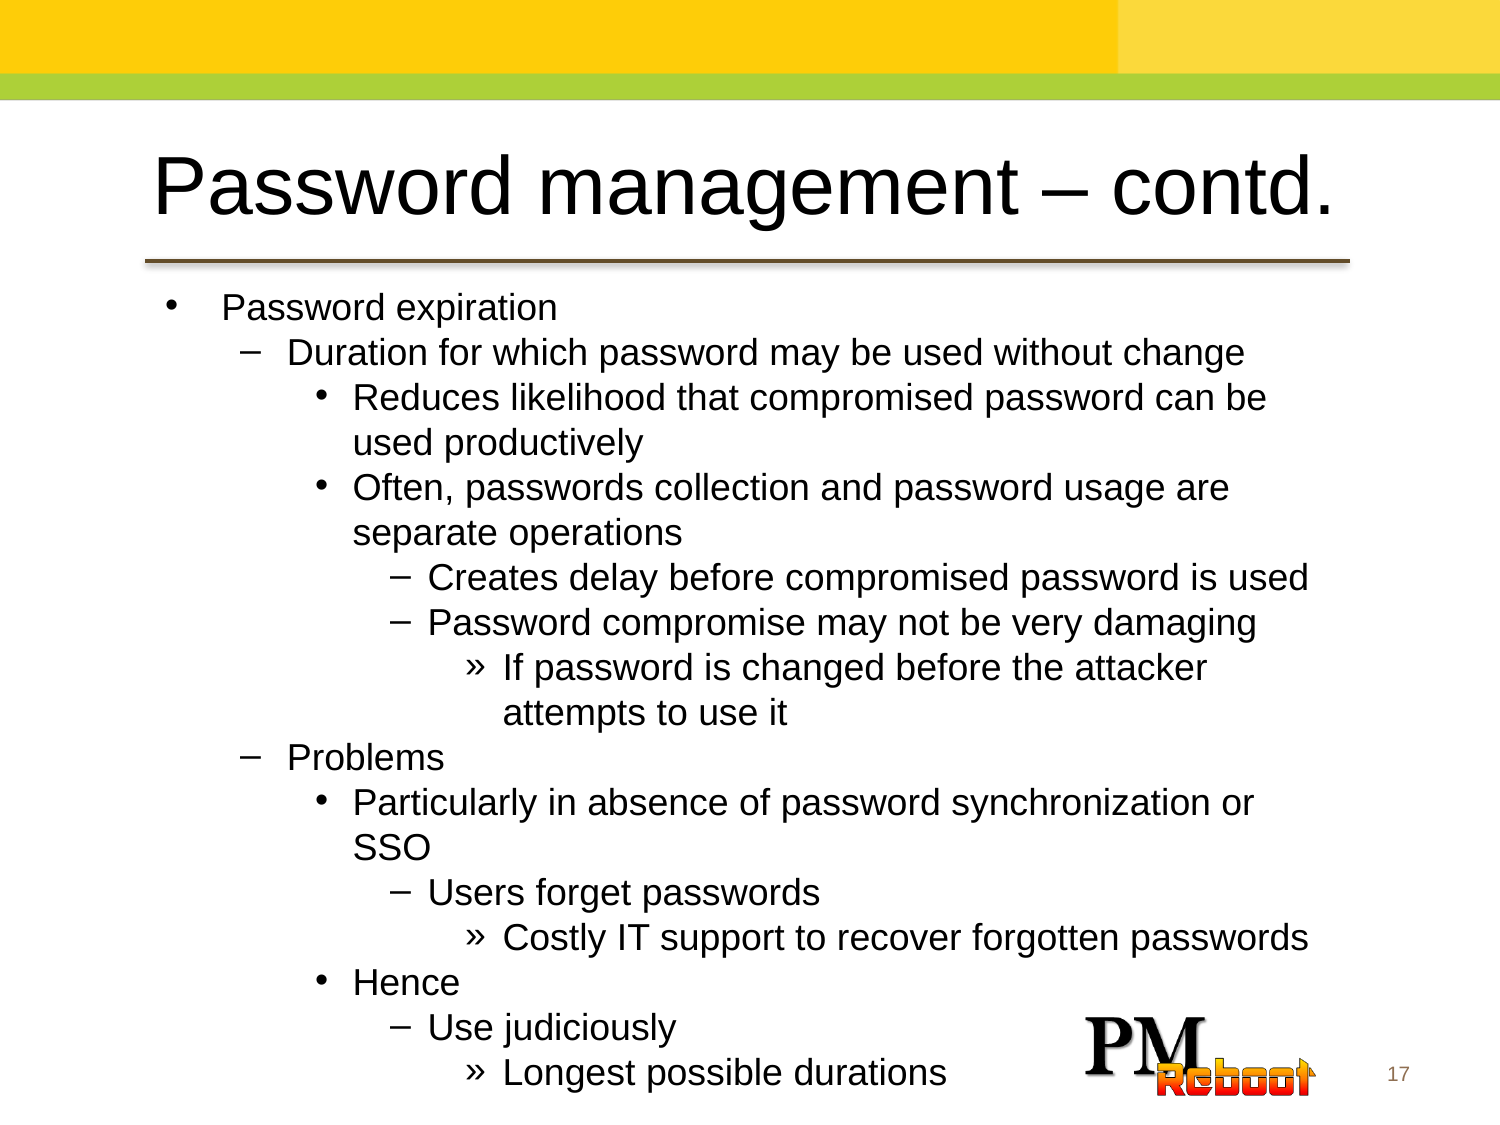

Password management – contd.
Password expiration
Duration for which password may be used without change
Reduces likelihood that compromised password can be used productively
Often, passwords collection and password usage are separate operations
Creates delay before compromised password is used
Password compromise may not be very damaging
If password is changed before the attacker attempts to use it
Problems
Particularly in absence of password synchronization or SSO
Users forget passwords
Costly IT support to recover forgotten passwords
Hence
Use judiciously
Longest possible durations

17